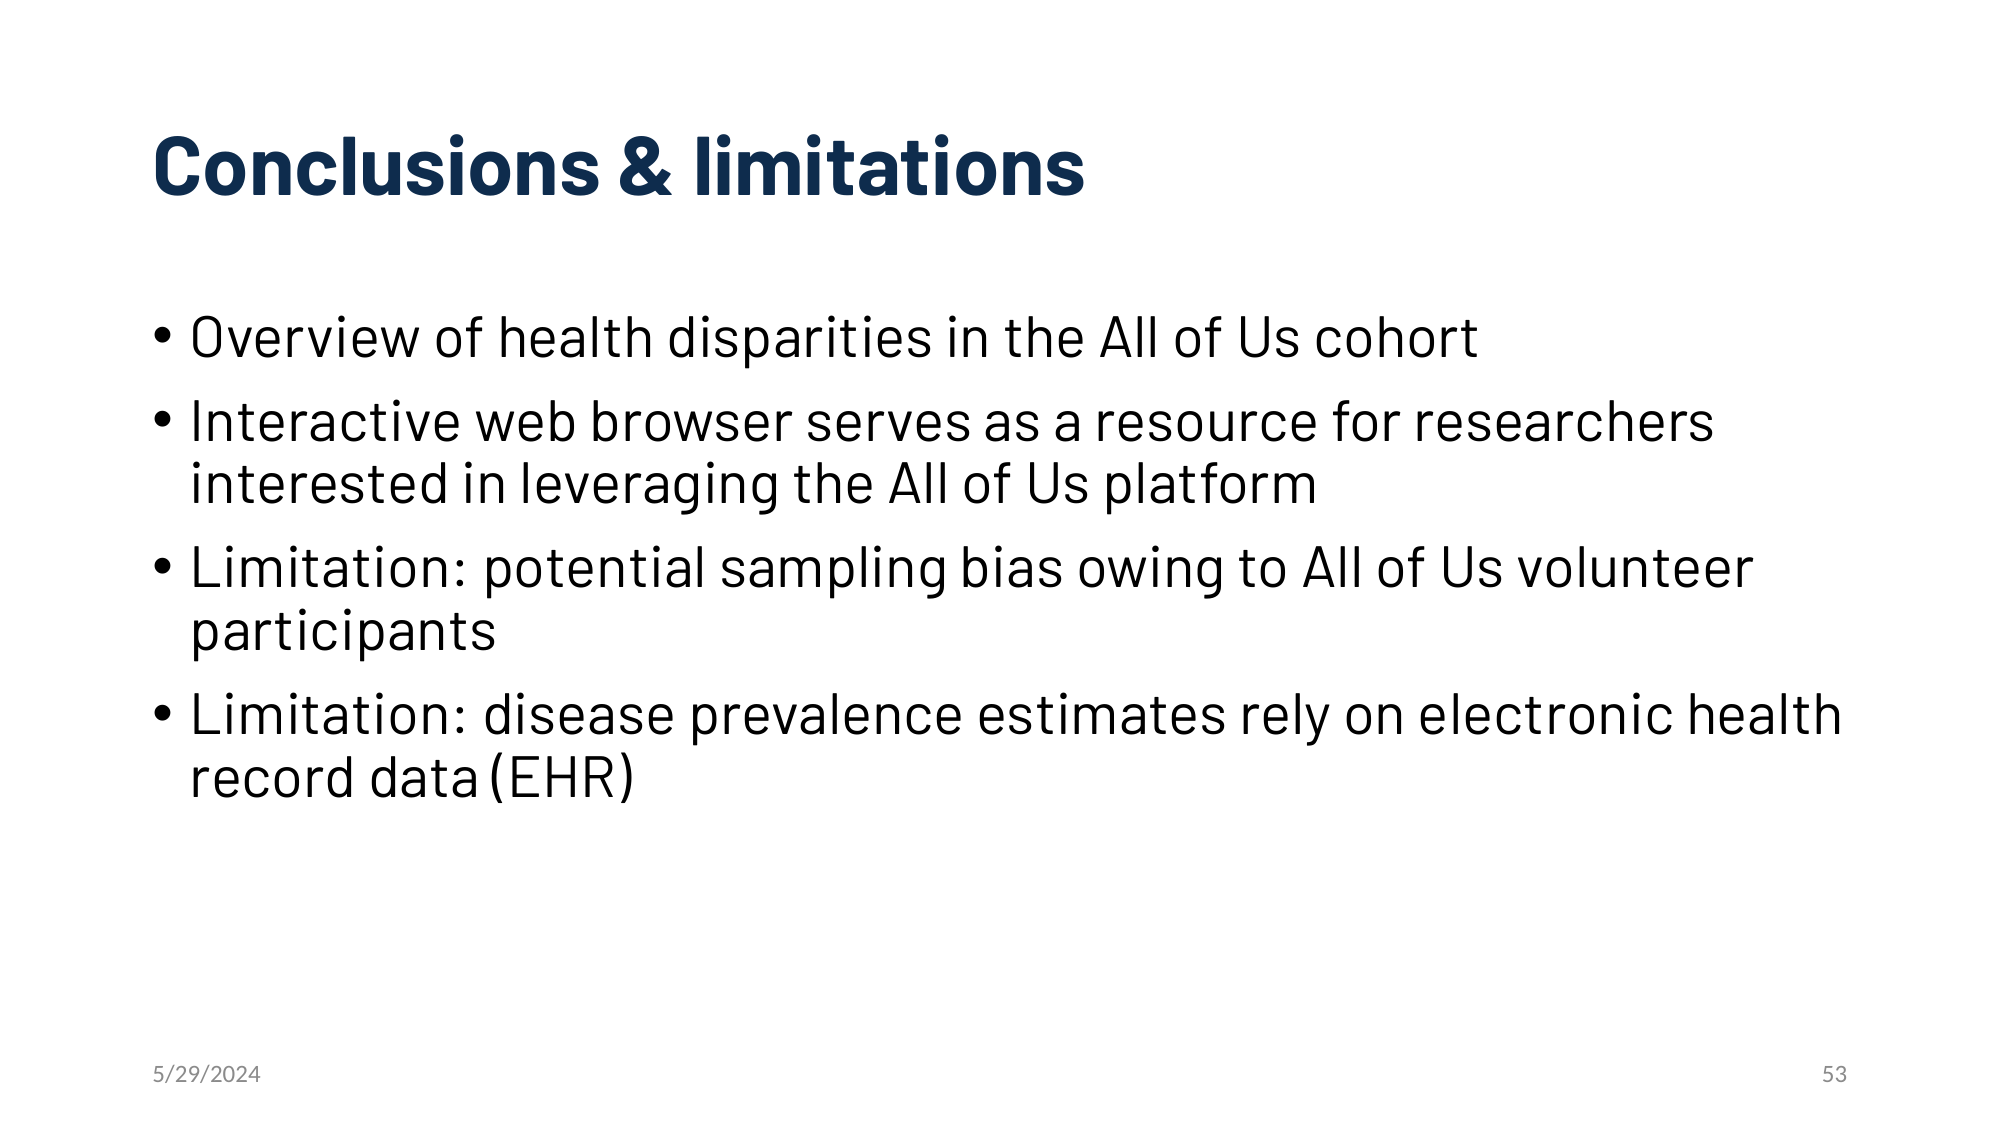

# Conclusions & limitations
Overview of health disparities in the All of Us cohort
Interactive web browser serves as a resource for researchers interested in leveraging the All of Us platform
Limitation: potential sampling bias owing to All of Us volunteer participants
Limitation: disease prevalence estimates rely on electronic health record data (EHR)

5/29/2024
53